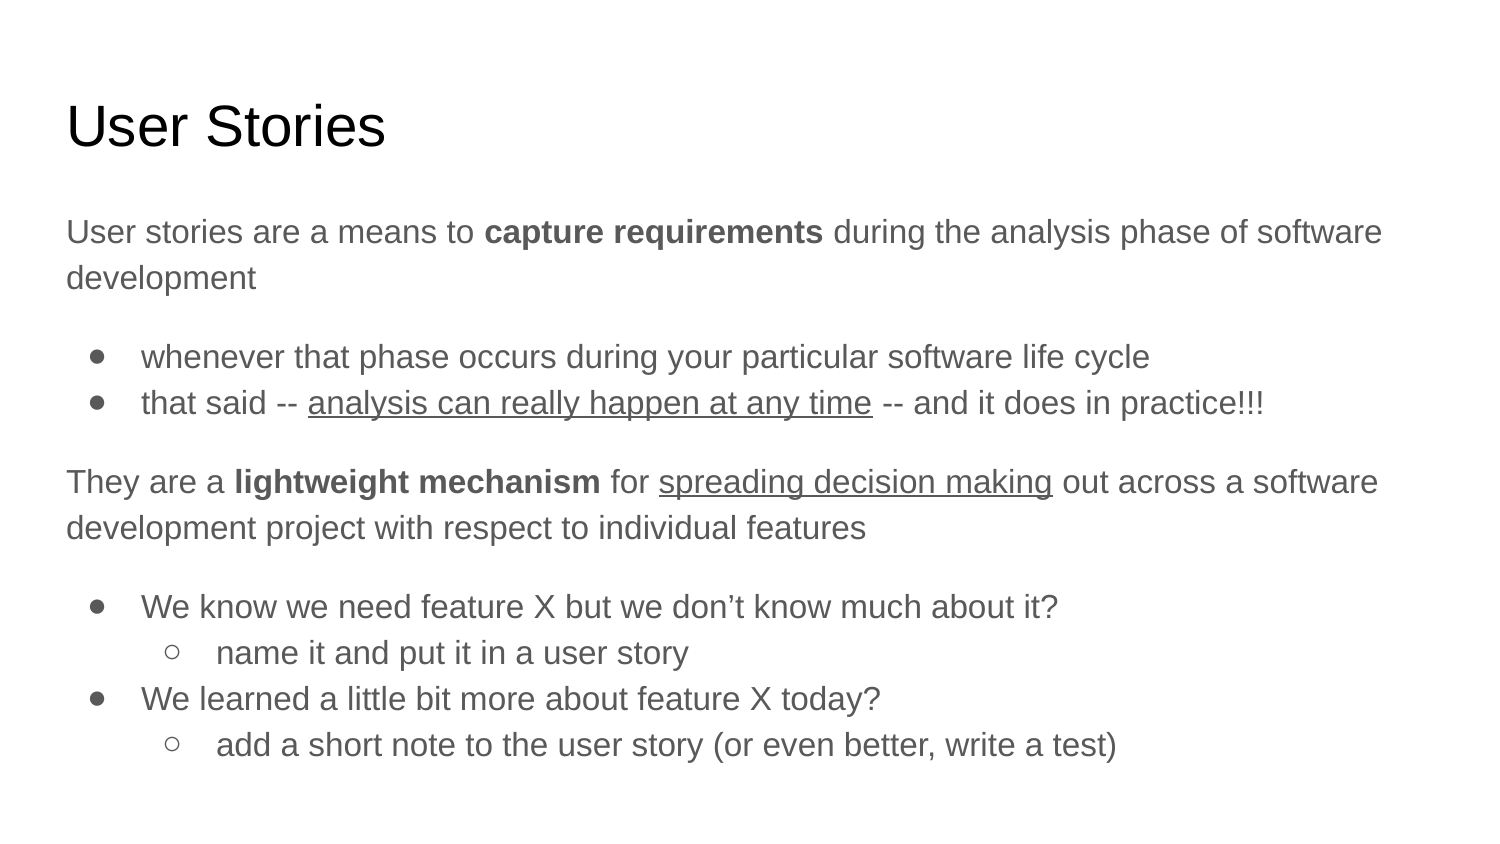

# User Stories
User stories are a means to capture requirements during the analysis phase of software development
whenever that phase occurs during your particular software life cycle
that said -- analysis can really happen at any time -- and it does in practice!!!
They are a lightweight mechanism for spreading decision making out across a software development project with respect to individual features
We know we need feature X but we don’t know much about it?
name it and put it in a user story
We learned a little bit more about feature X today?
add a short note to the user story (or even better, write a test)